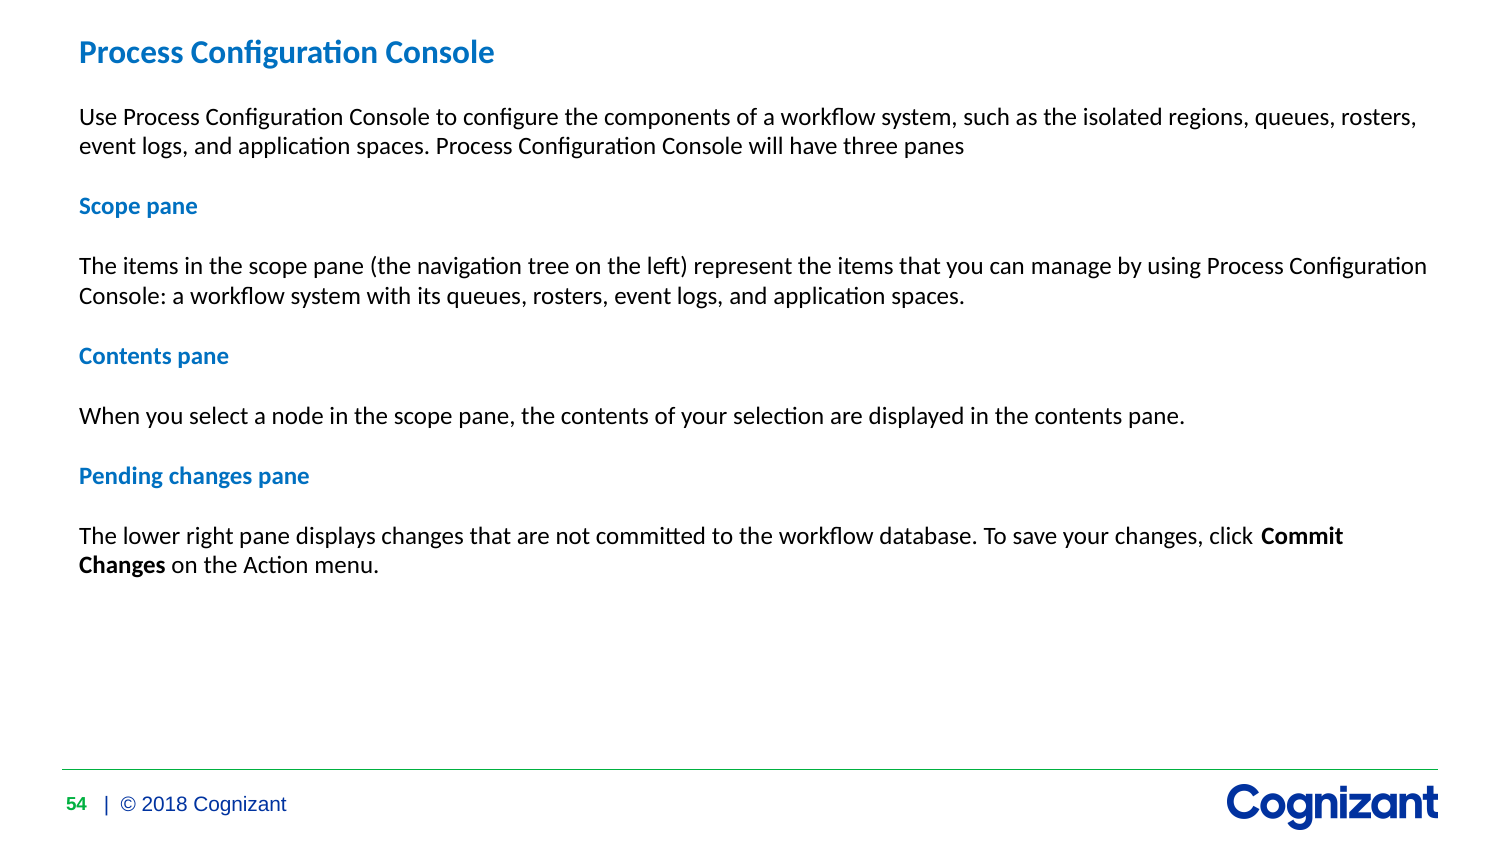

Process Configuration Console

Use Process Configuration Console to configure the components of a workflow system, such as the isolated regions, queues, rosters, event logs, and application spaces. Process Configuration Console will have three panes

Scope pane

The items in the scope pane (the navigation tree on the left) represent the items that you can manage by using Process Configuration Console: a workflow system with its queues, rosters, event logs, and application spaces.

Contents pane

When you select a node in the scope pane, the contents of your selection are displayed in the contents pane.

Pending changes pane

The lower right pane displays changes that are not committed to the workflow database. To save your changes, click Commit Changes on the Action menu.

54